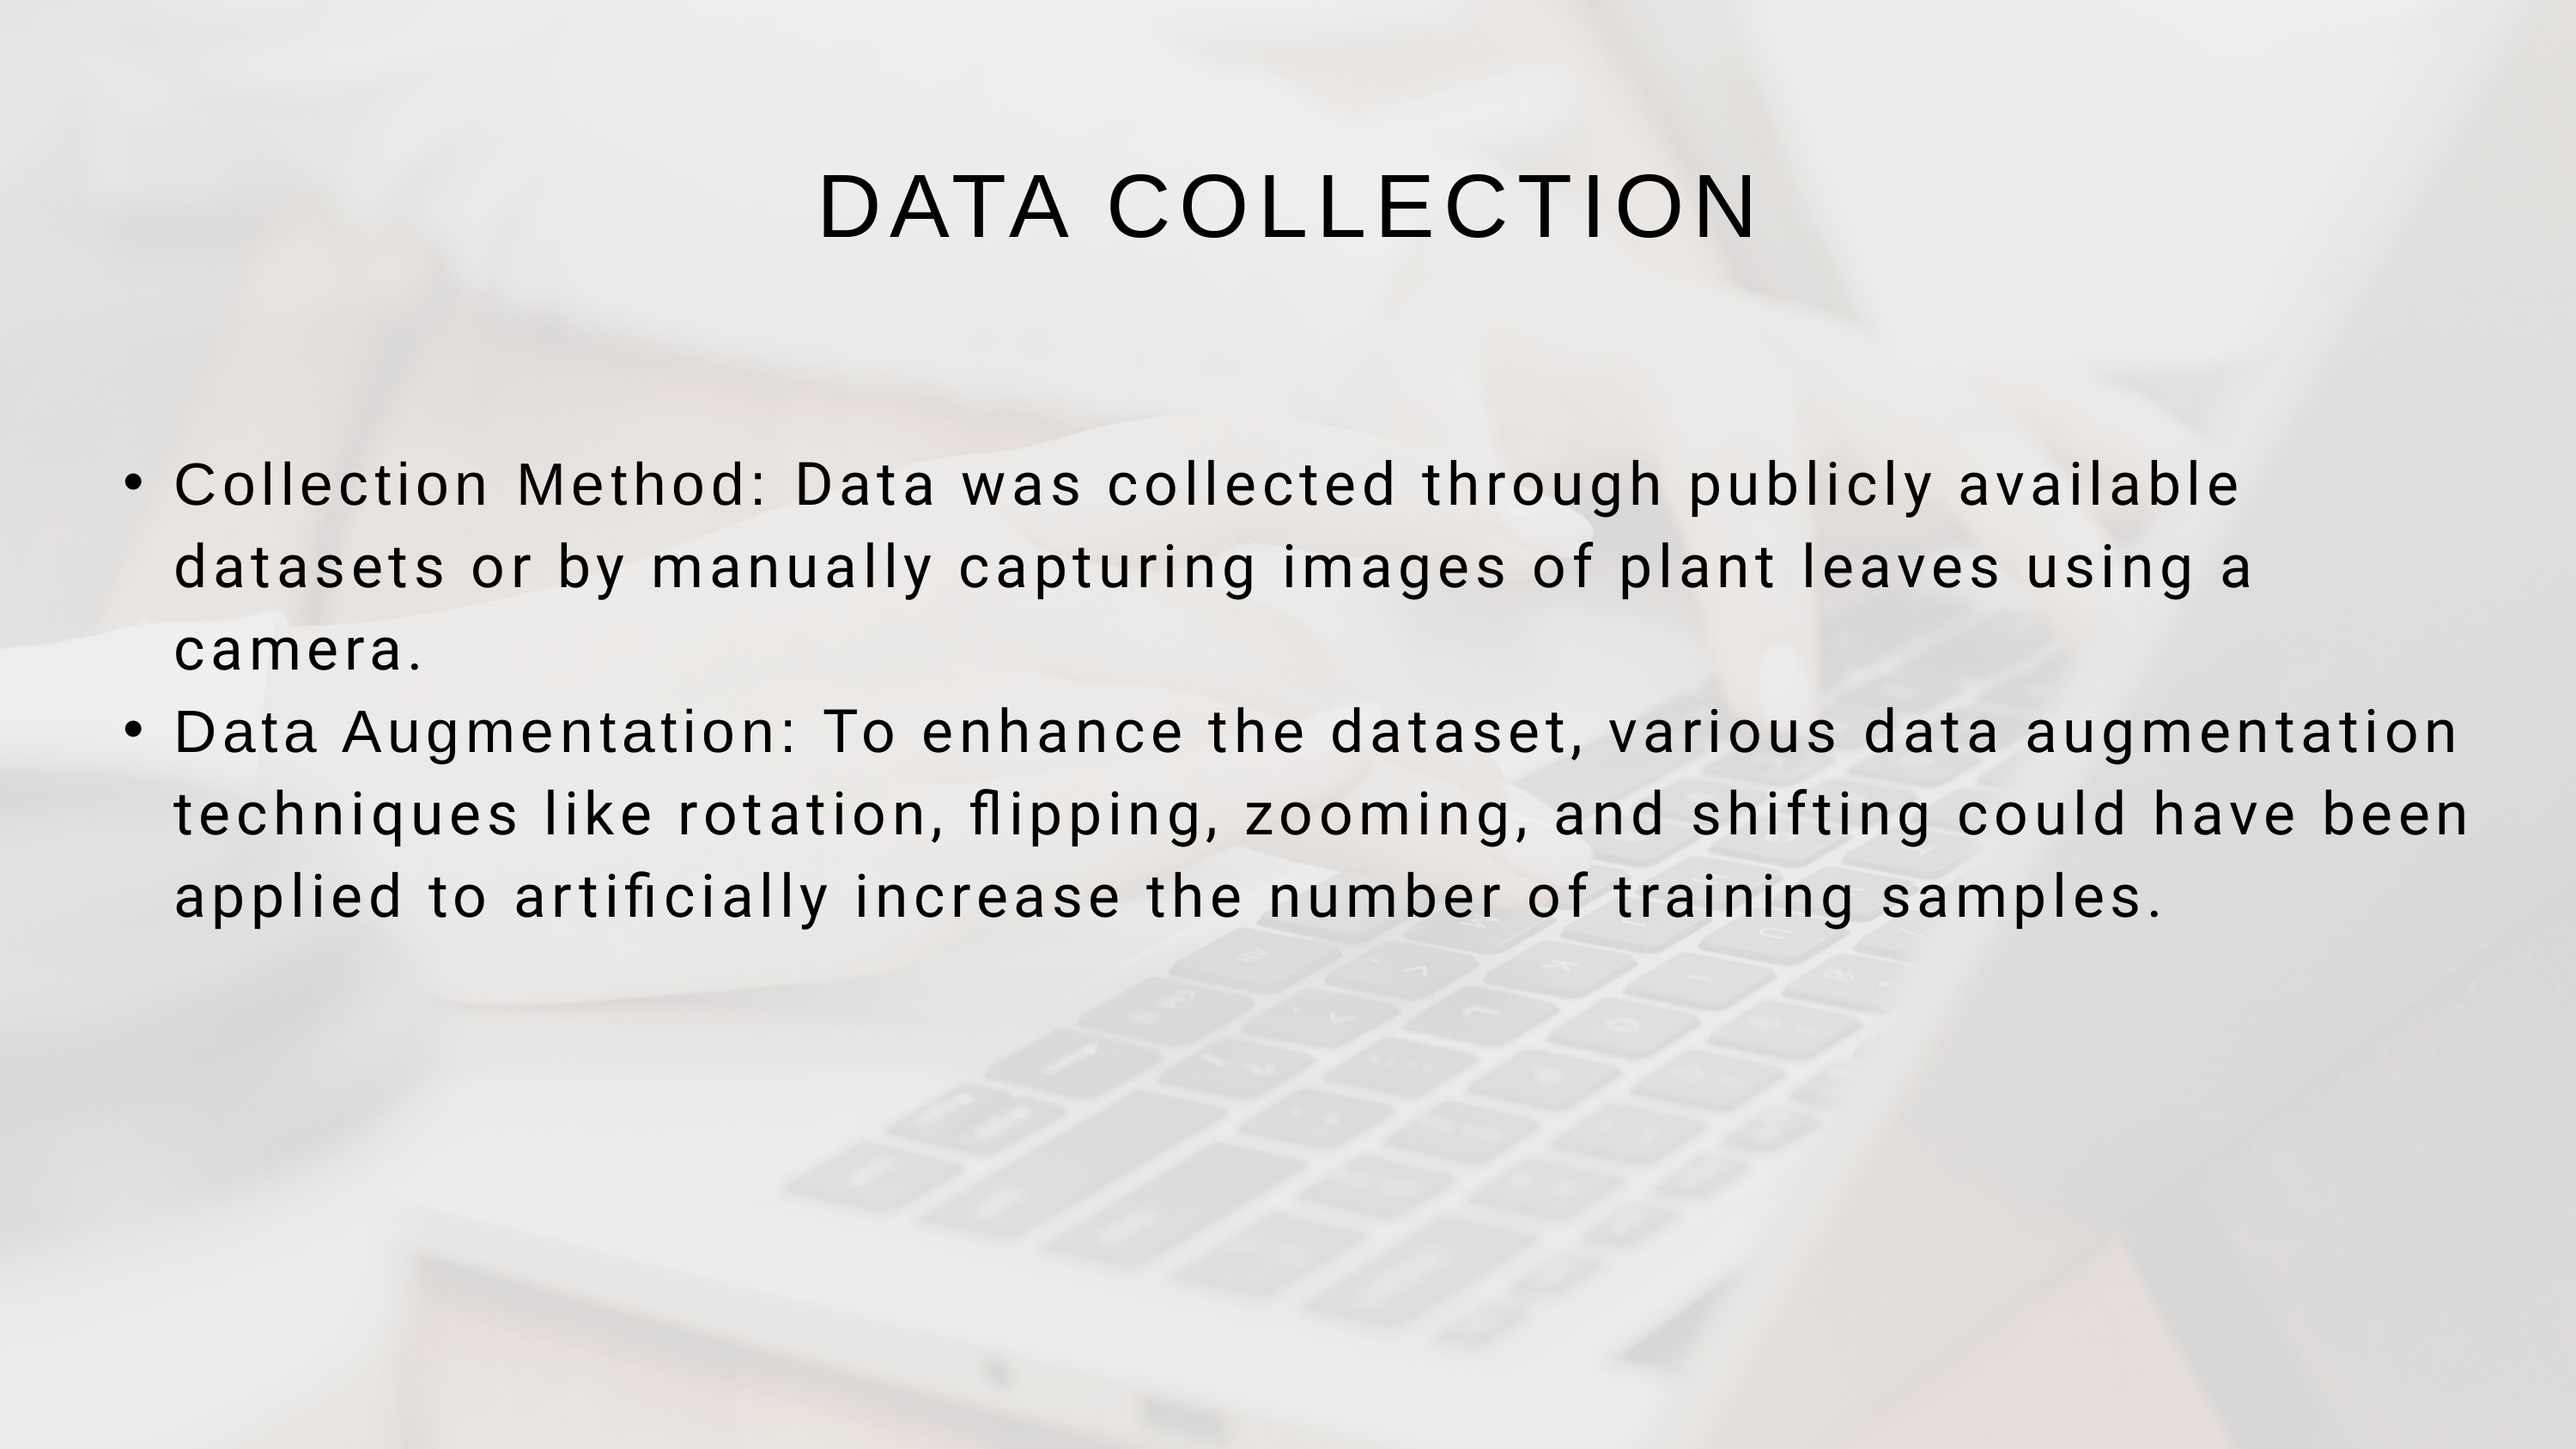

DATA COLLECTION

Collection Method: Data was collected through publicly available datasets or by manually capturing images of plant leaves using a camera.
Data Augmentation: To enhance the dataset, various data augmentation techniques like rotation, flipping, zooming, and shifting could have been applied to artificially increase the number of training samples.